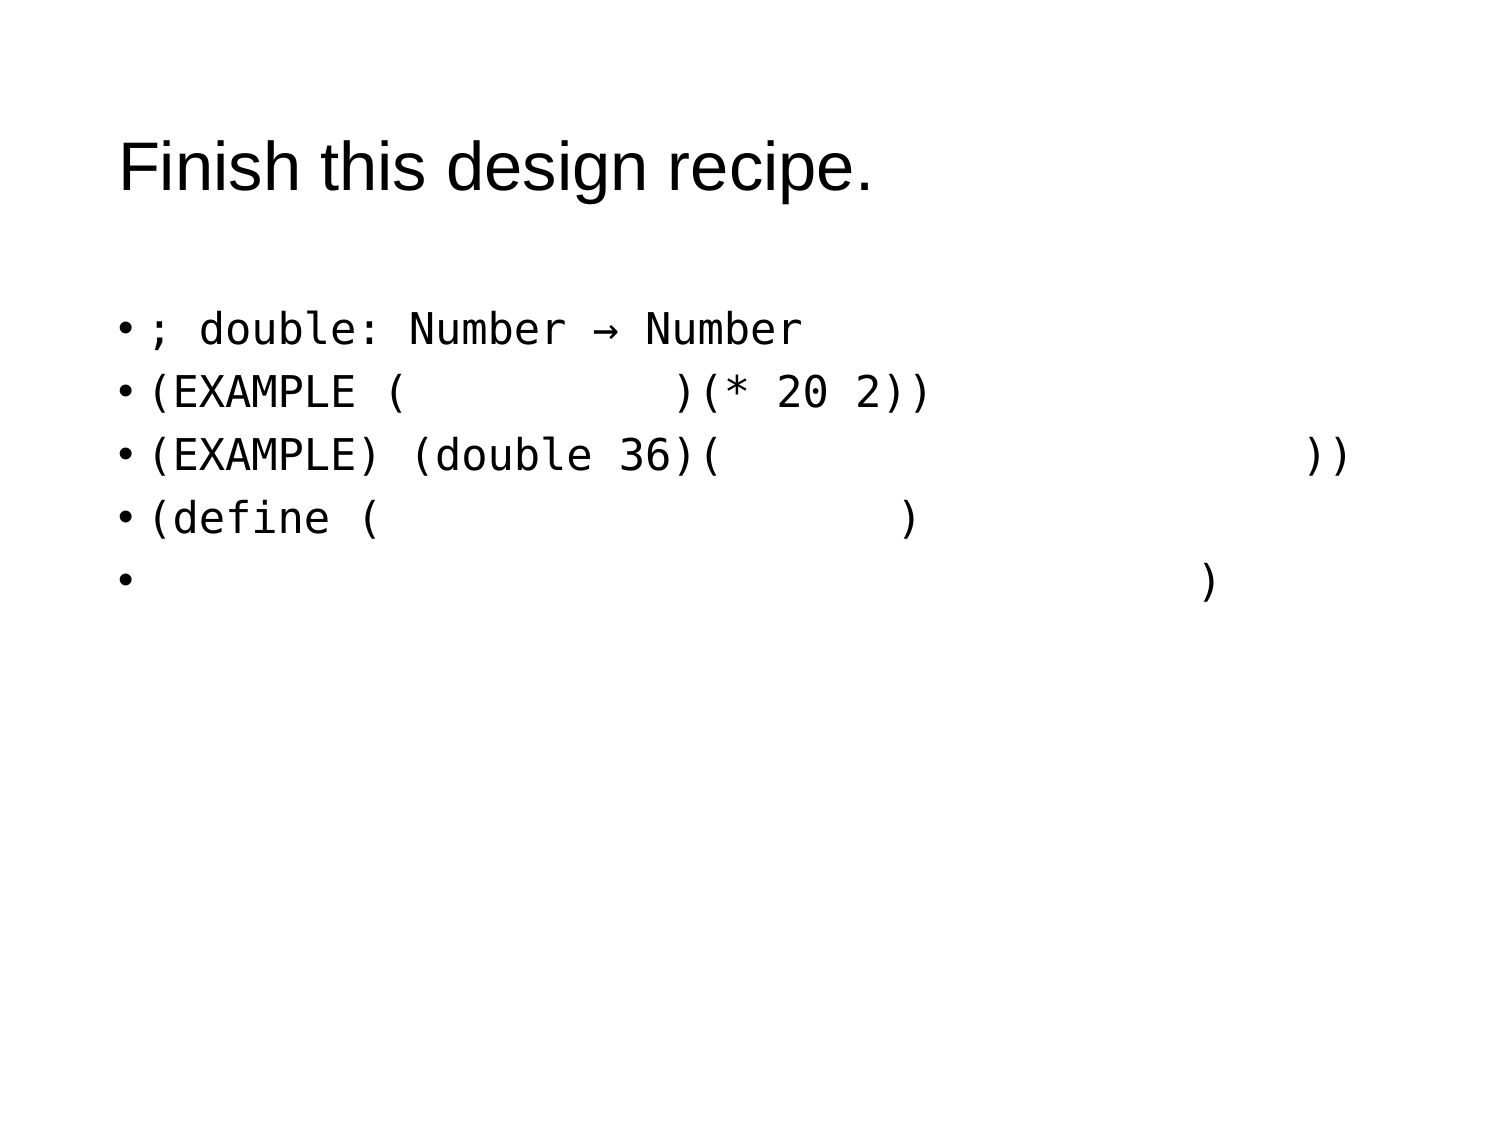

# Finish this design recipe.
; double: Number → Number
(EXAMPLE (          )(* 20 2))
(EXAMPLE) (double 36)(                      ))
(define ( 				)
							)